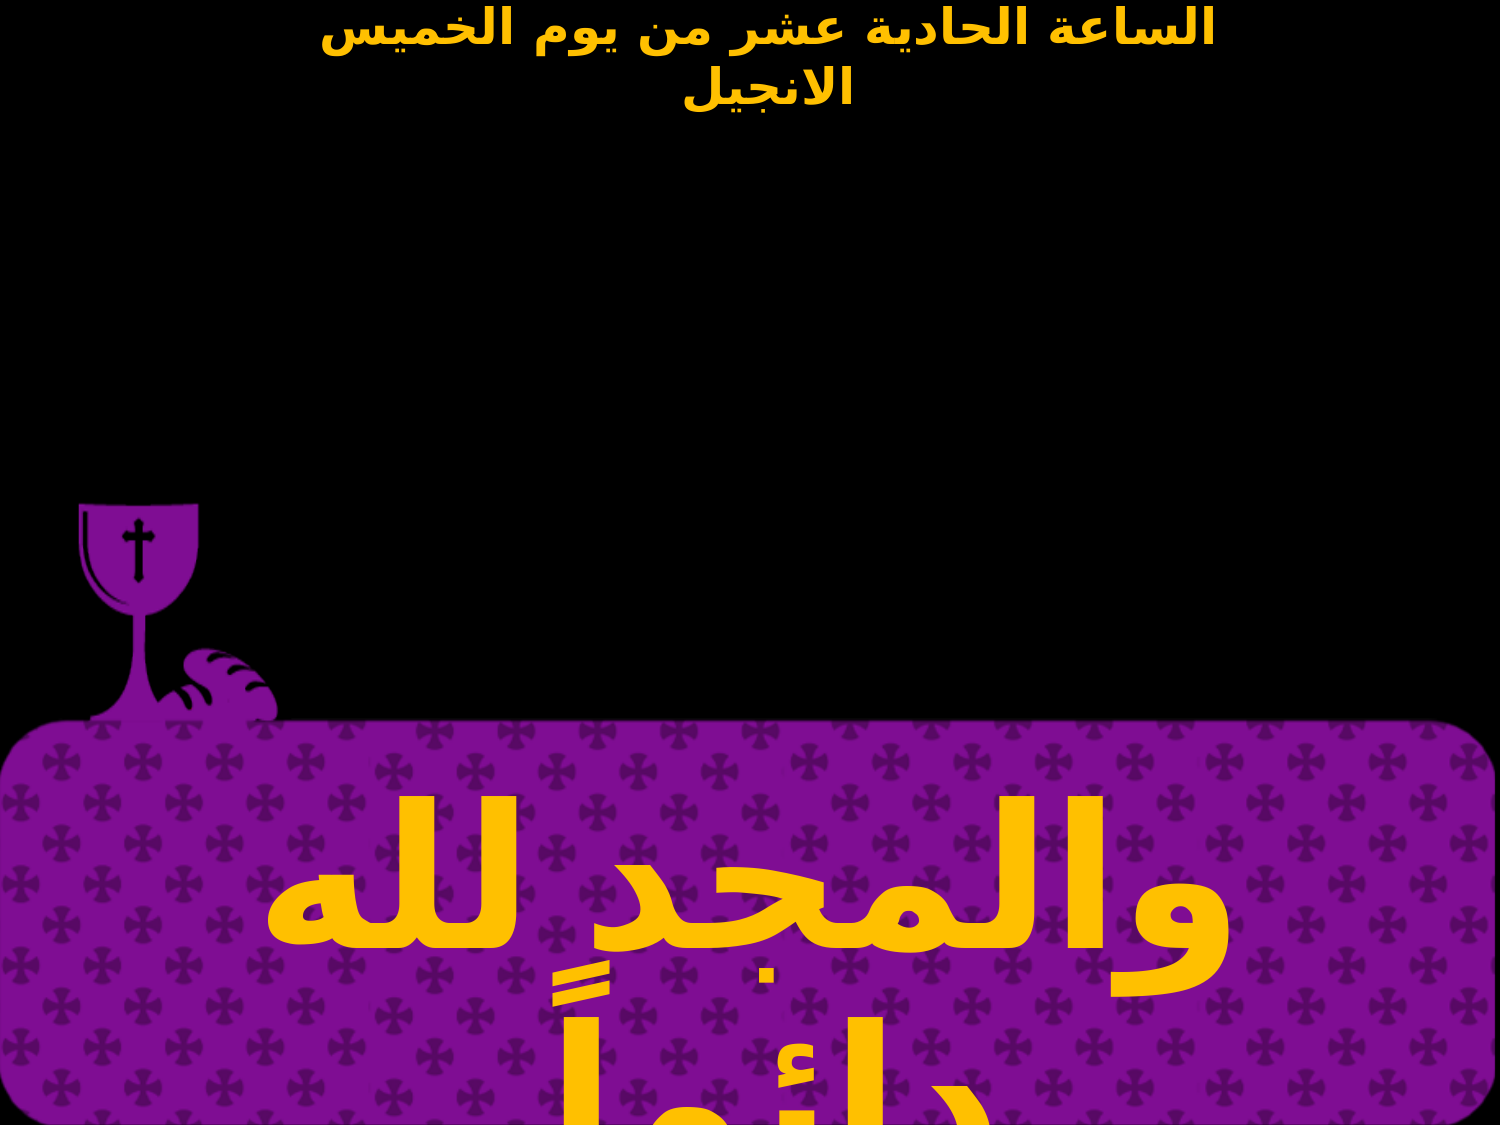

| والمجد لله دائماً |
| --- |